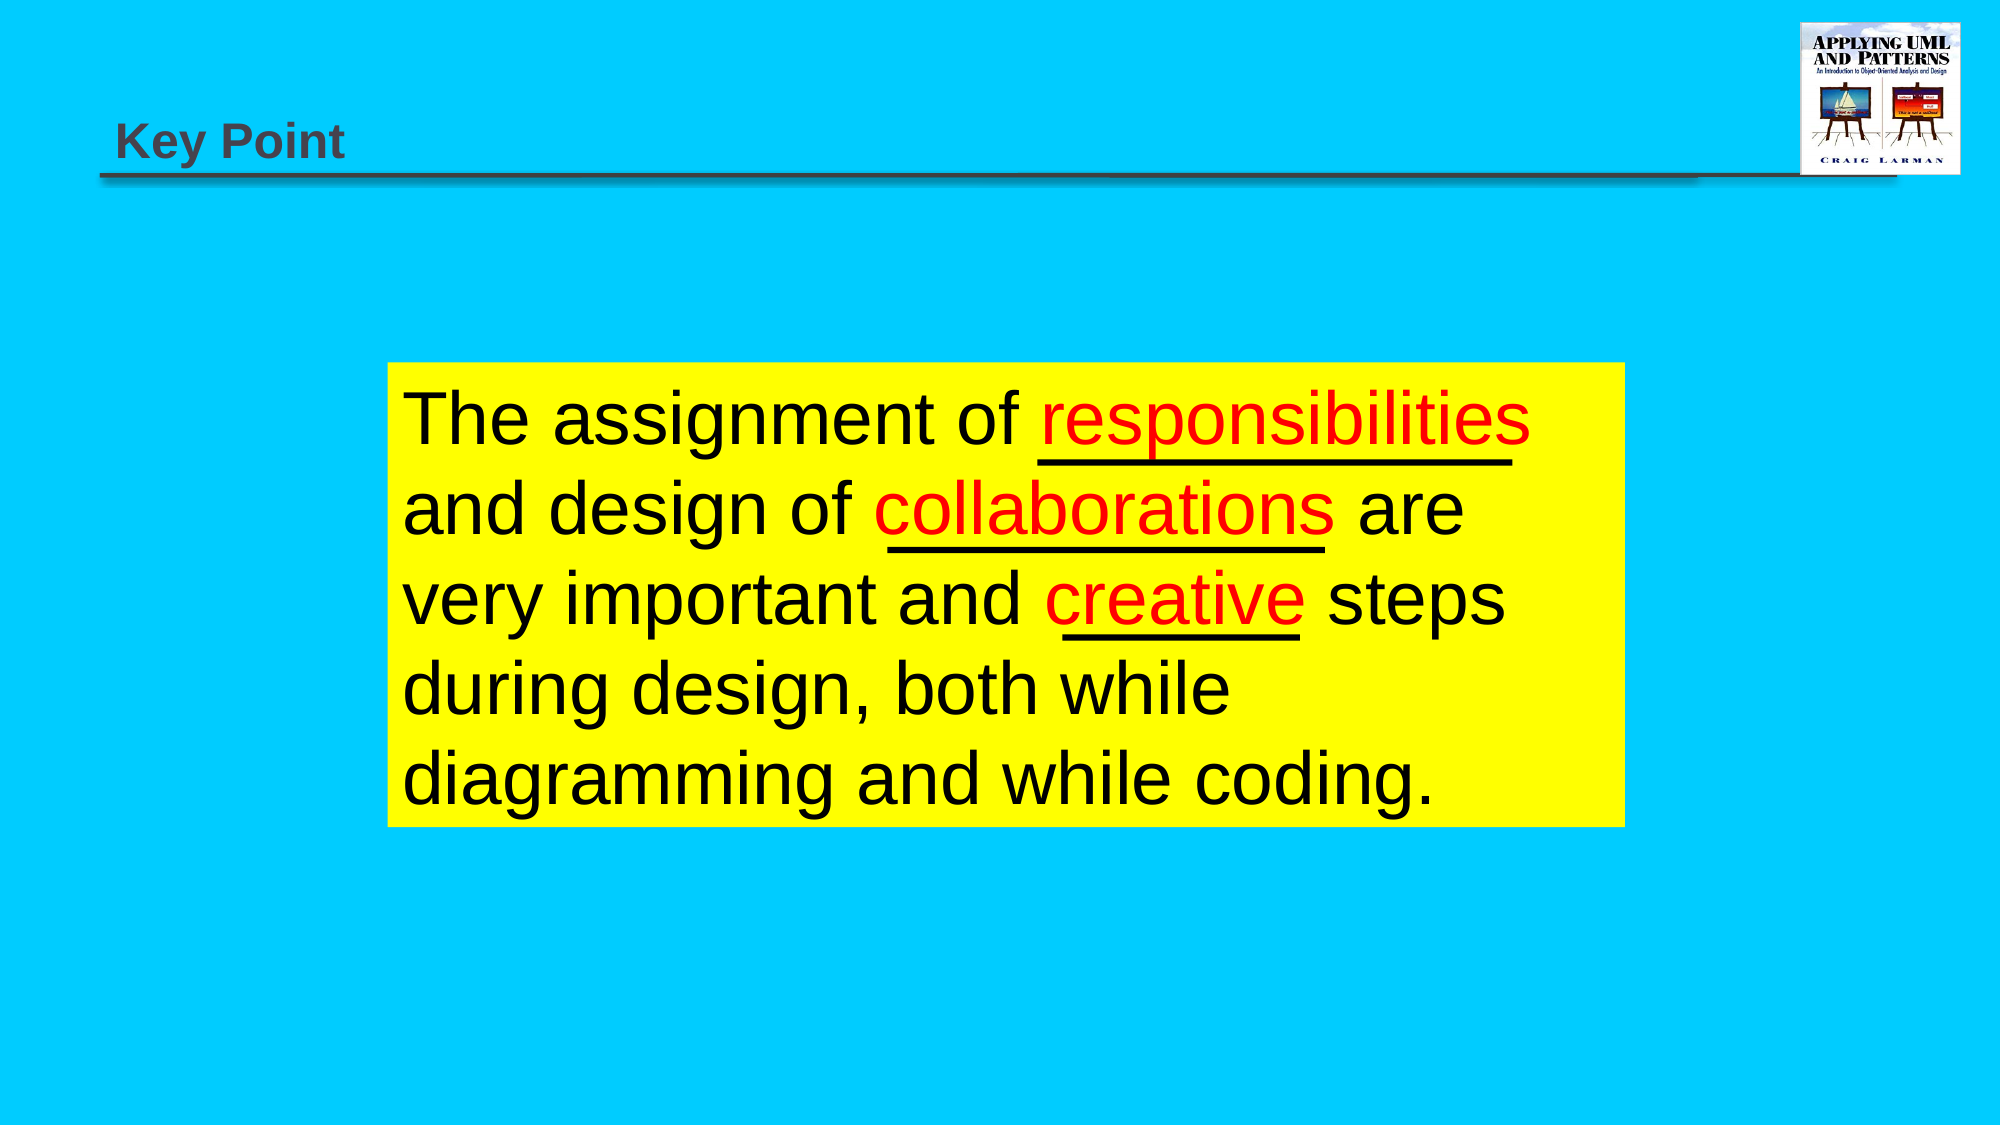

# Key Point
The assignment of responsibilities and design of collaborations are very important and creative steps during design, both while diagramming and while coding.